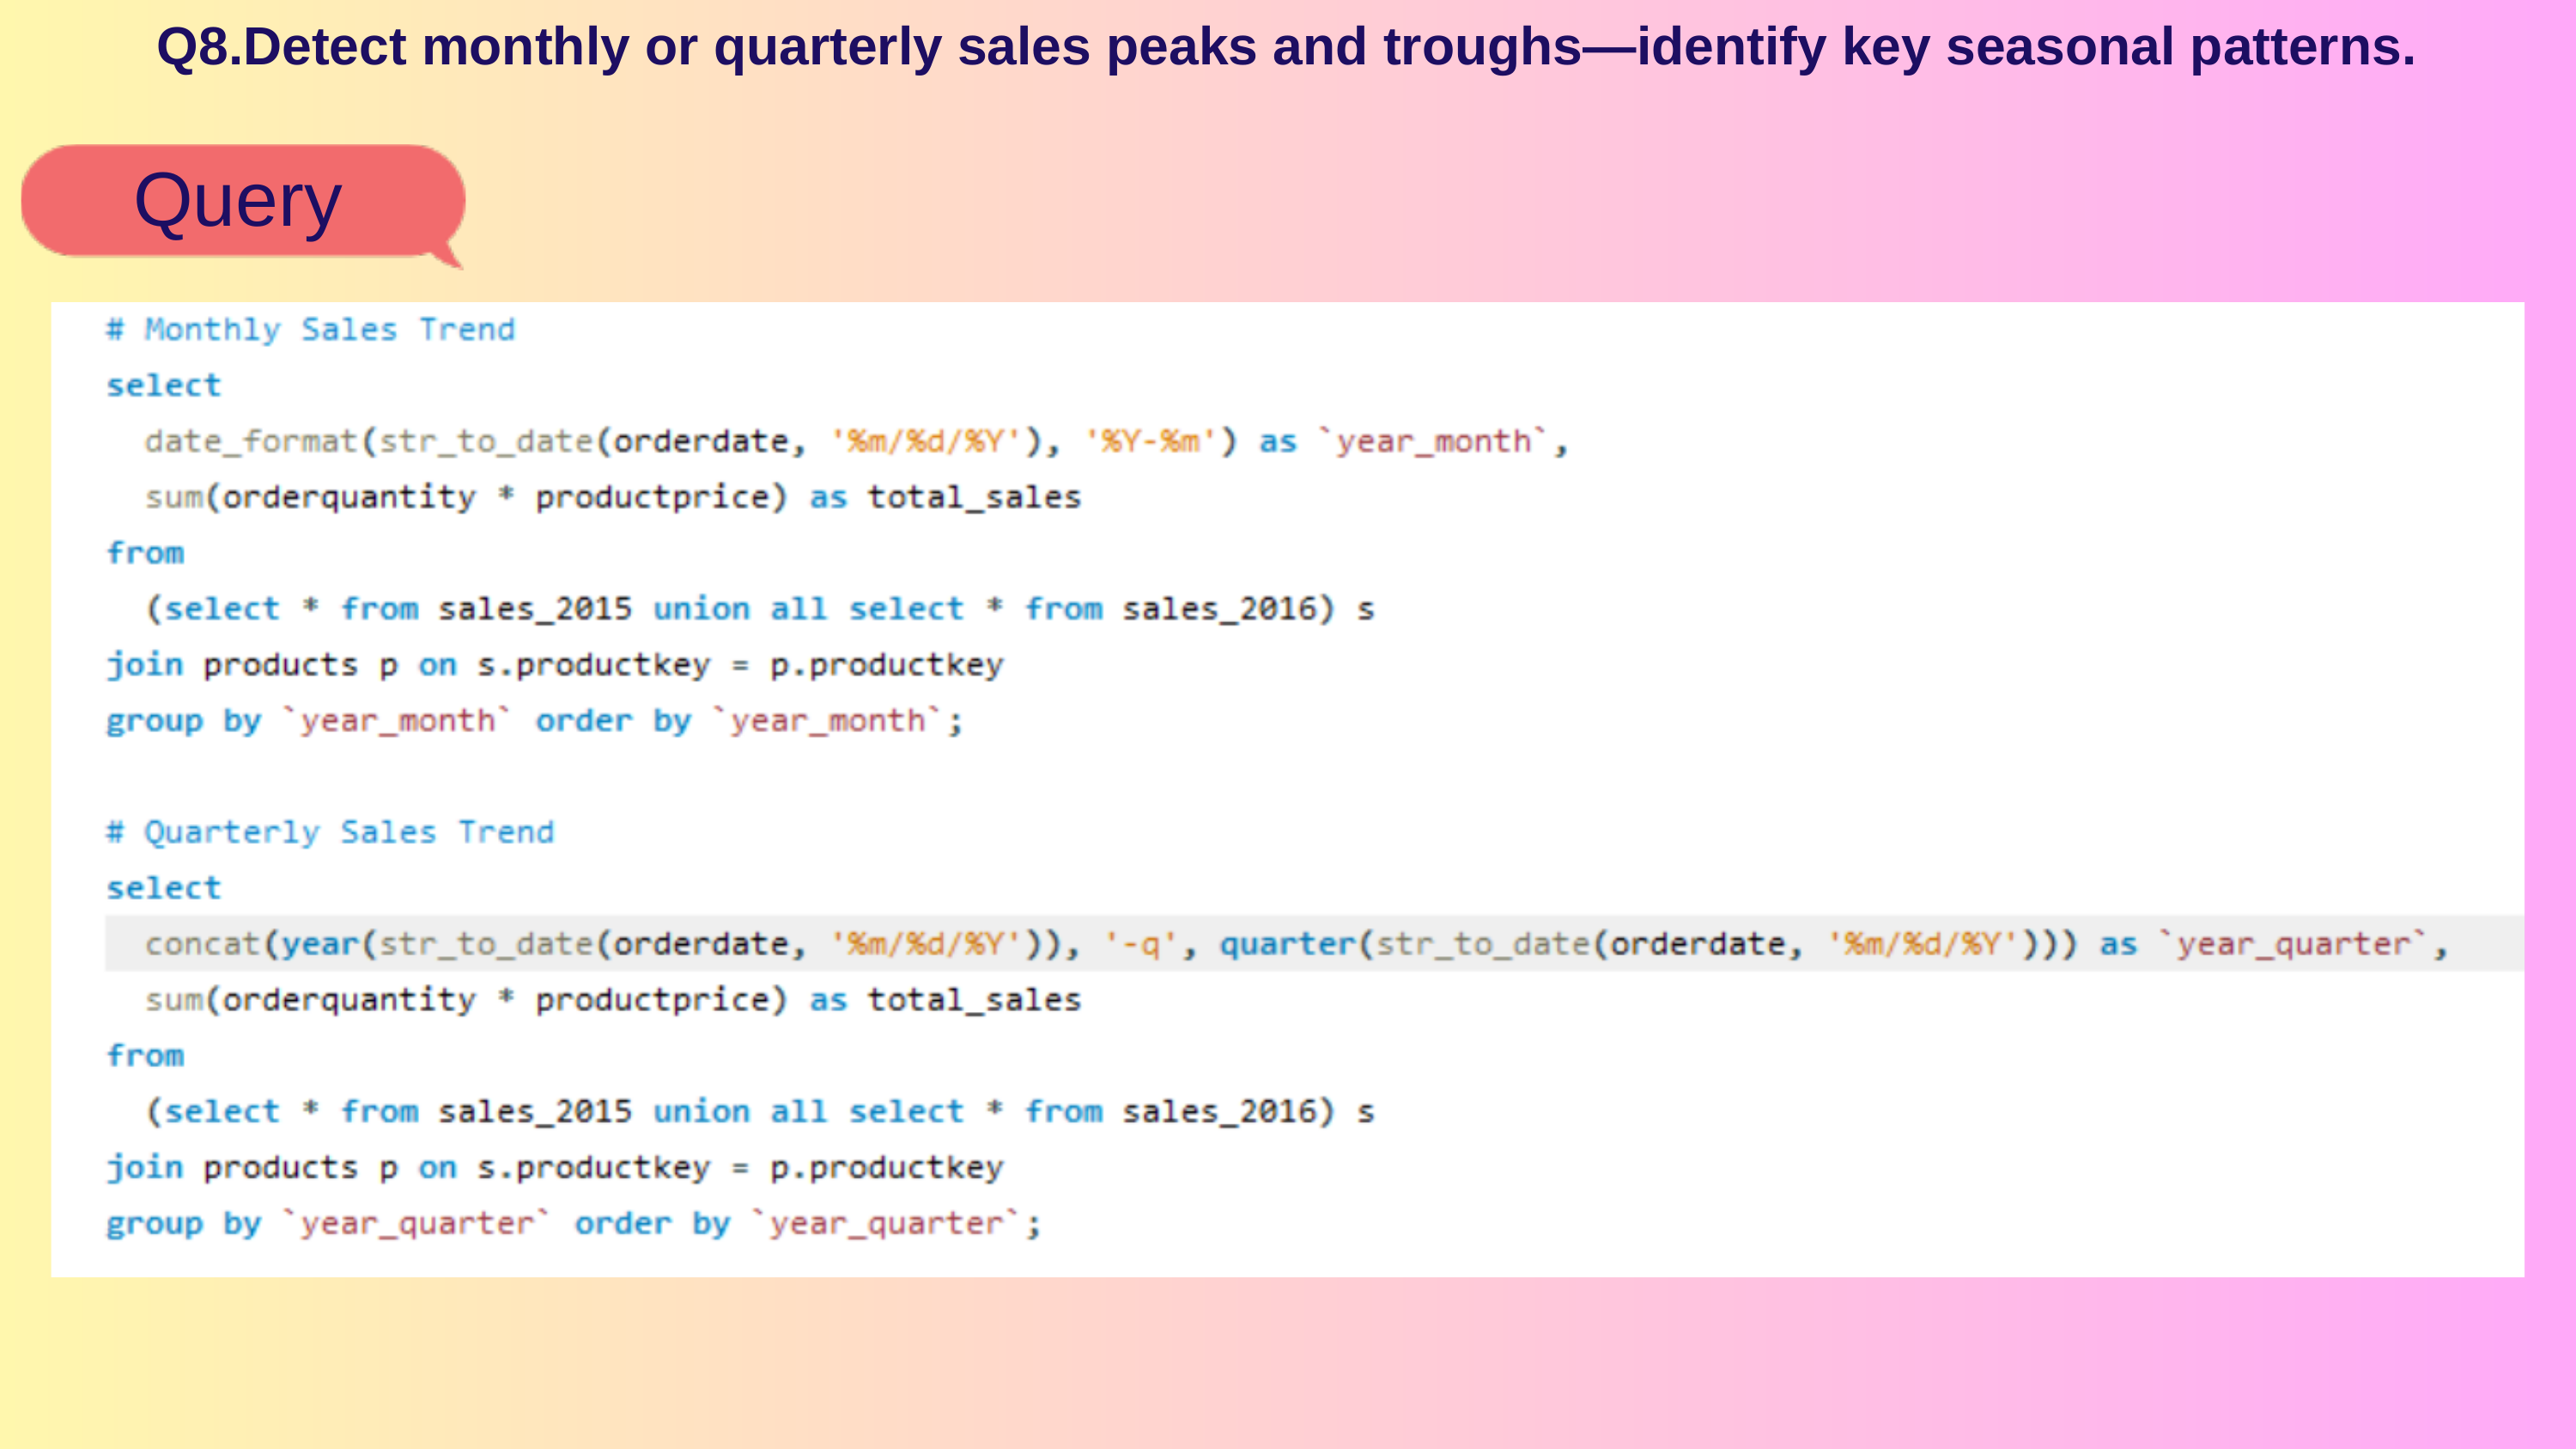

Q8.Detect monthly or quarterly sales peaks and troughs—identify key seasonal patterns.
Query